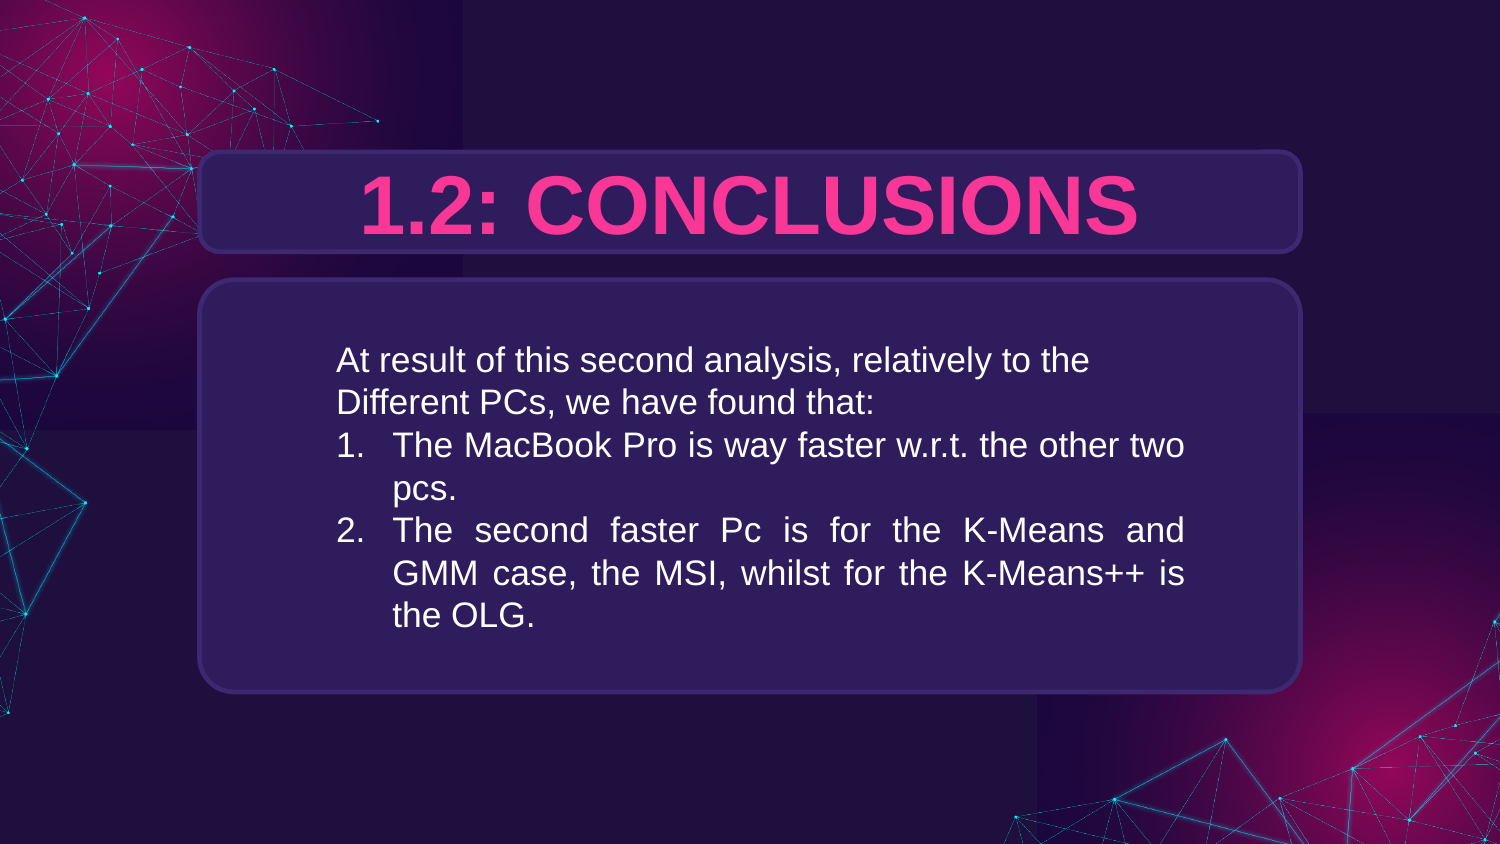

# 1.2: CONCLUSIONS

At result of this second analysis, relatively to the
Different PCs, we have found that:
The MacBook Pro is way faster w.r.t. the other two pcs.
The second faster Pc is for the K-Means and GMM case, the MSI, whilst for the K-Means++ is the OLG.